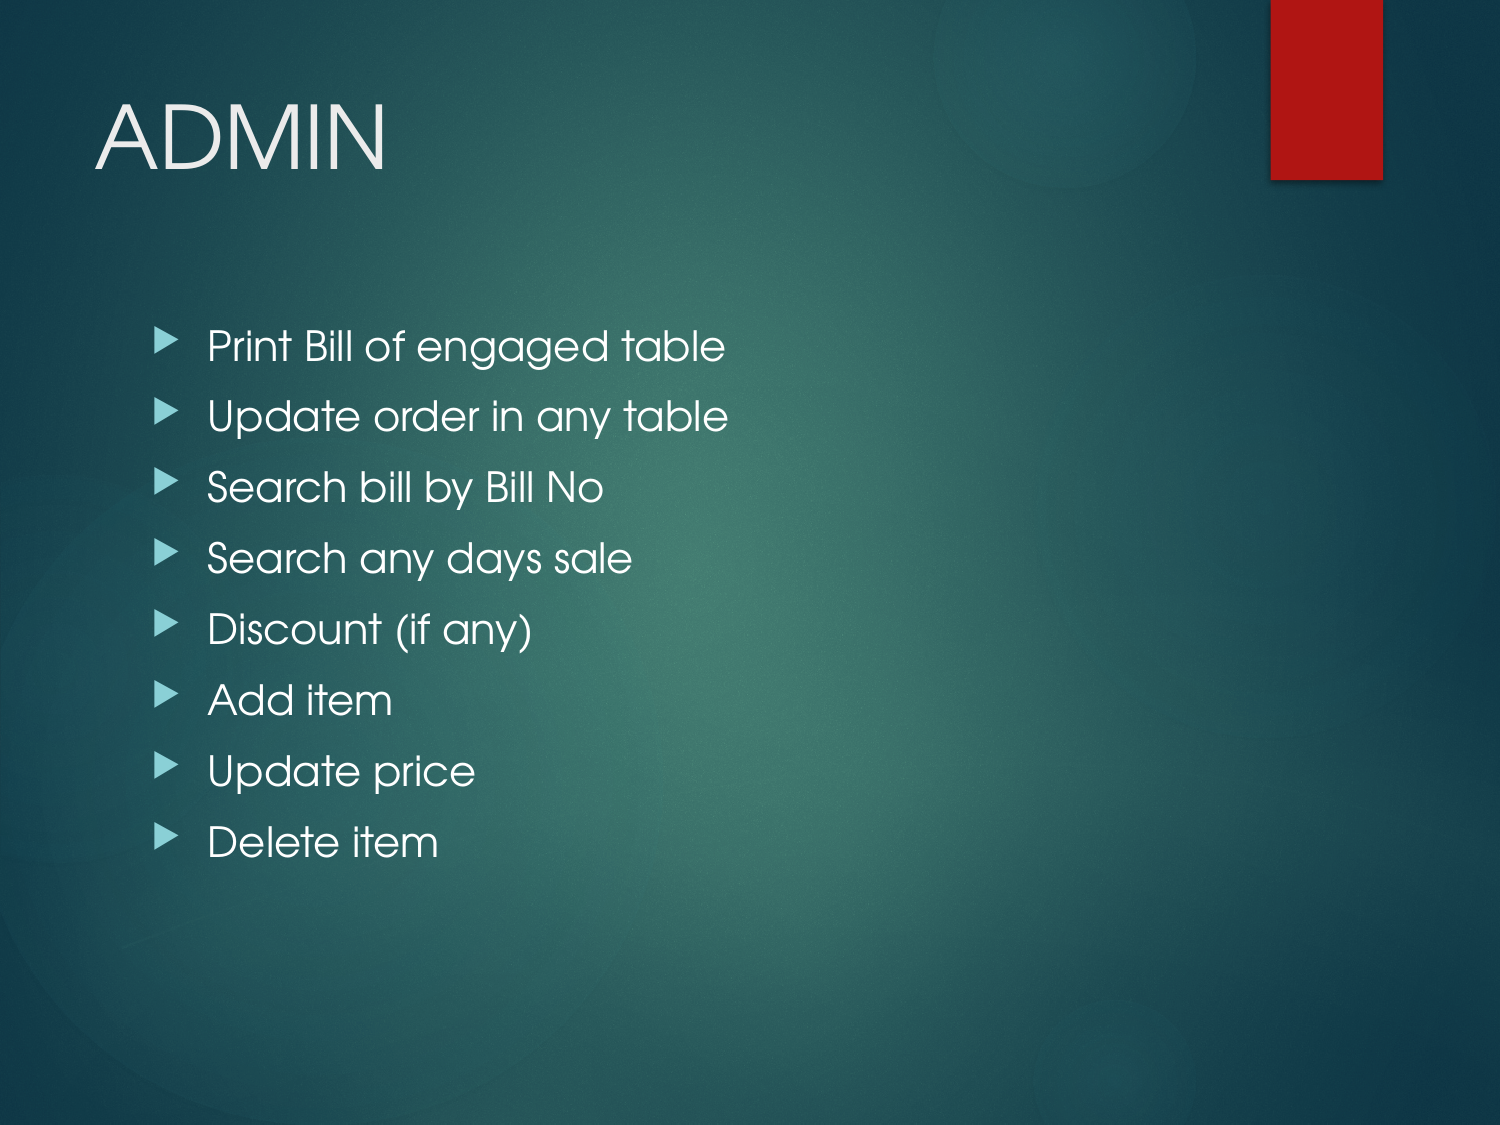

# ADMIN
Print Bill of engaged table
Update order in any table
Search bill by Bill No
Search any days sale
Discount (if any)
Add item
Update price
Delete item